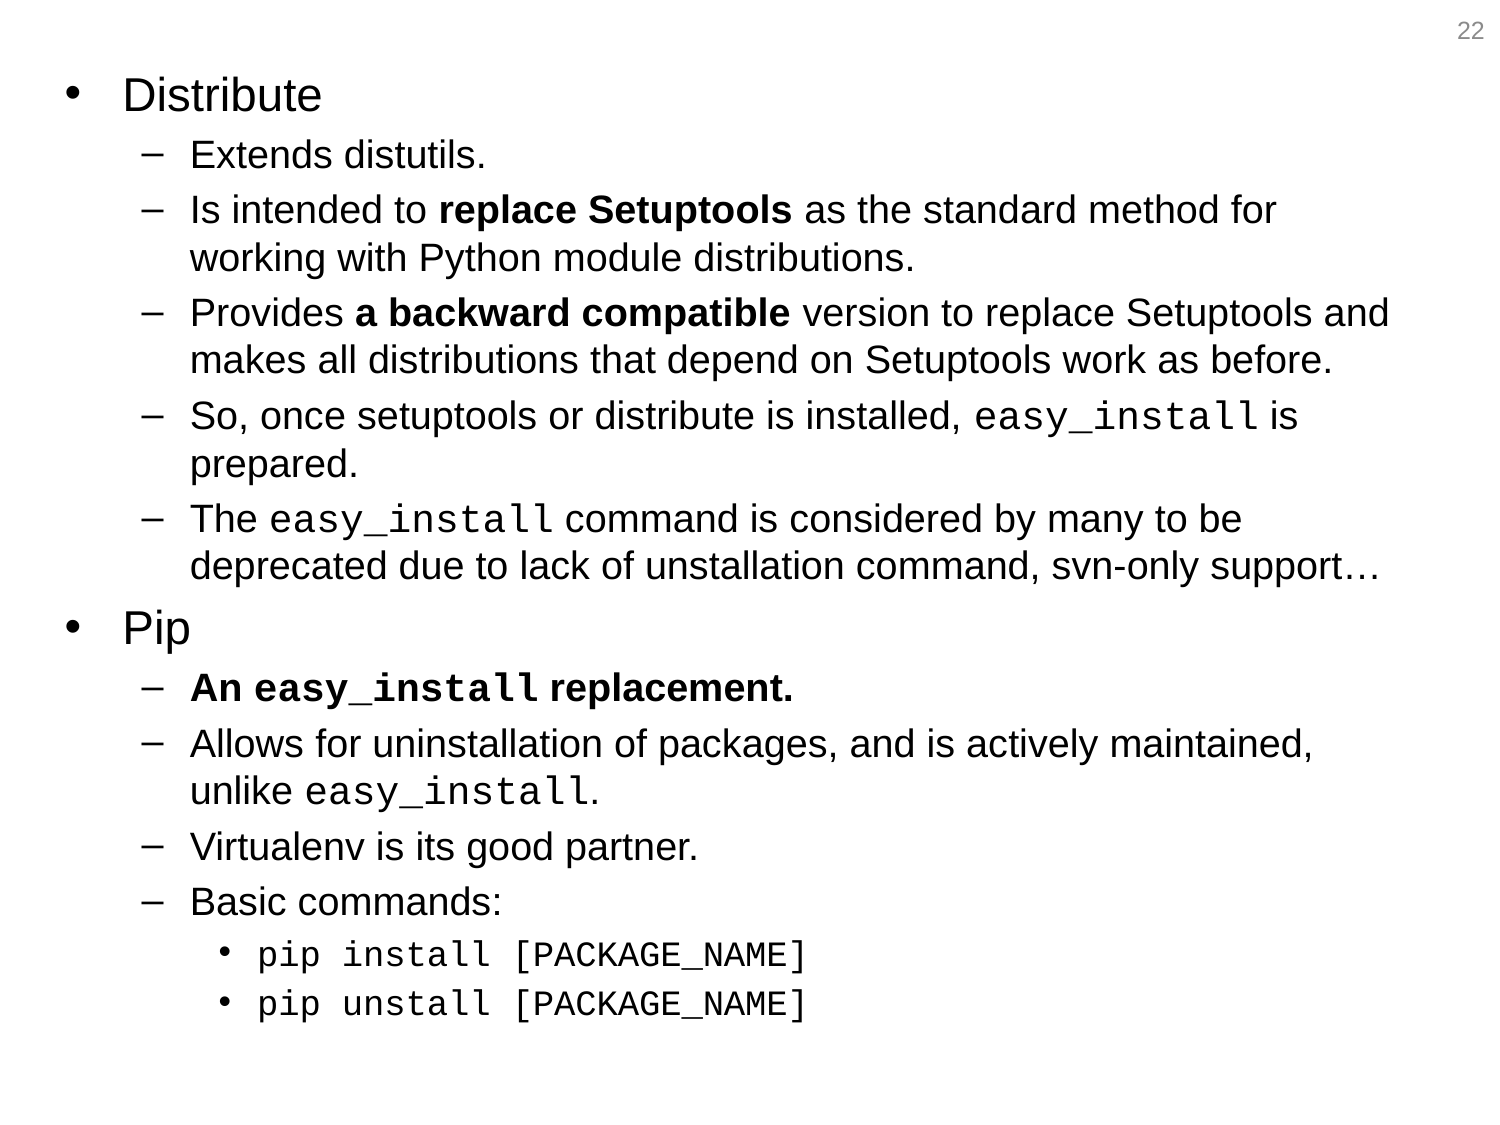

22
Distribute
Extends distutils.
Is intended to replace Setuptools as the standard method for working with Python module distributions.
Provides a backward compatible version to replace Setuptools and makes all distributions that depend on Setuptools work as before.
So, once setuptools or distribute is installed, easy_install is prepared.
The easy_install command is considered by many to be deprecated due to lack of unstallation command, svn-only support…
Pip
An easy_install replacement.
Allows for uninstallation of packages, and is actively maintained, unlike easy_install.
Virtualenv is its good partner.
Basic commands:
pip install [PACKAGE_NAME]
pip unstall [PACKAGE_NAME]